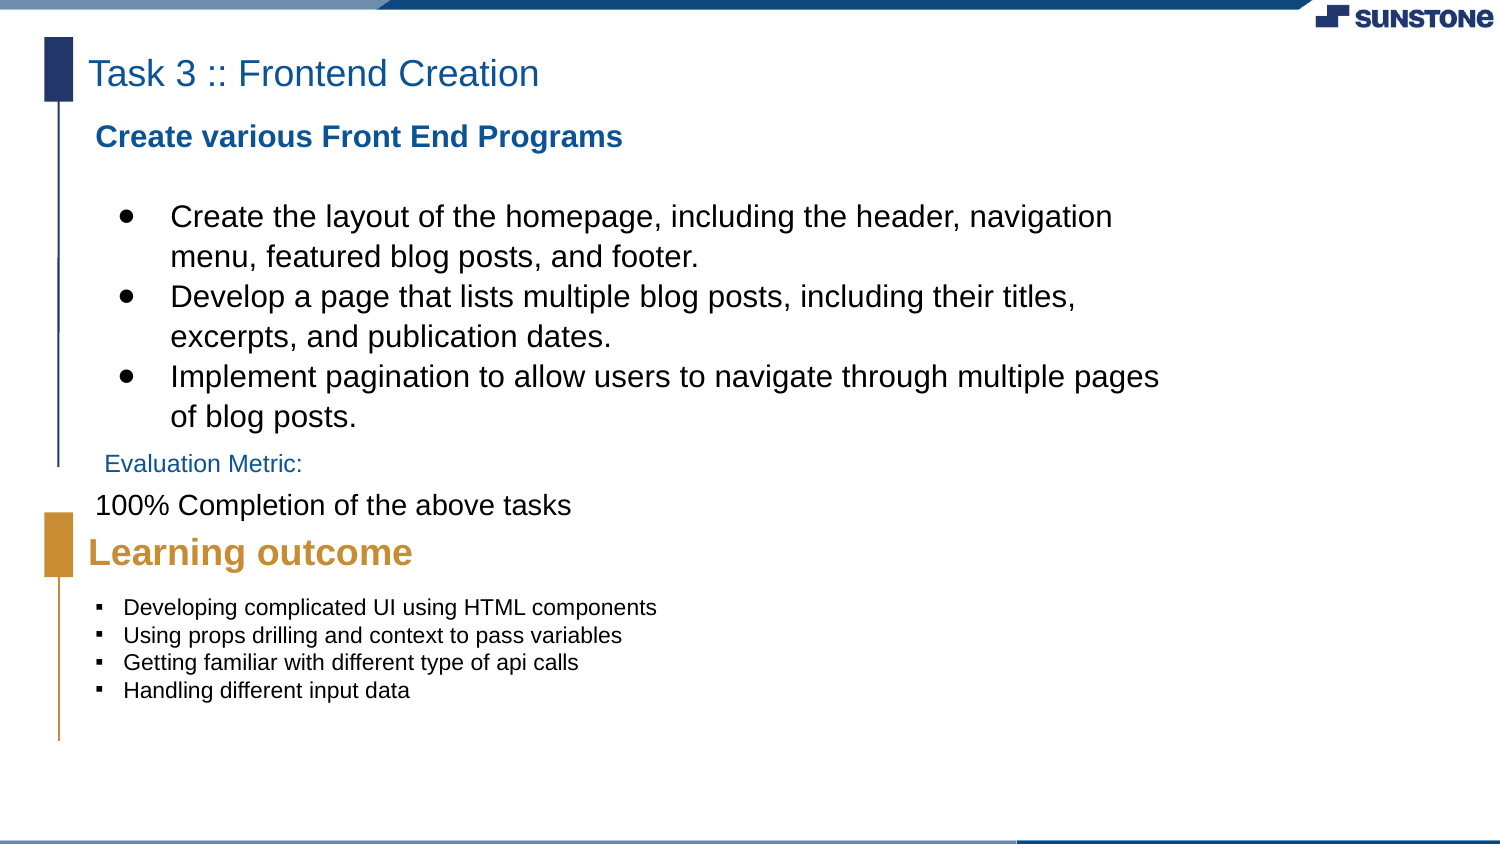

Task 3 :: Frontend Creation
Create various Front End Programs

Create the layout of the homepage, including the header, navigation menu, featured blog posts, and footer.
Develop a page that lists multiple blog posts, including their titles, excerpts, and publication dates.
Implement pagination to allow users to navigate through multiple pages of blog posts.

Evaluation Metric:
100% Completion of the above tasks
Learning outcome
Developing complicated UI using HTML components
Using props drilling and context to pass variables
Getting familiar with different type of api calls
Handling different input data